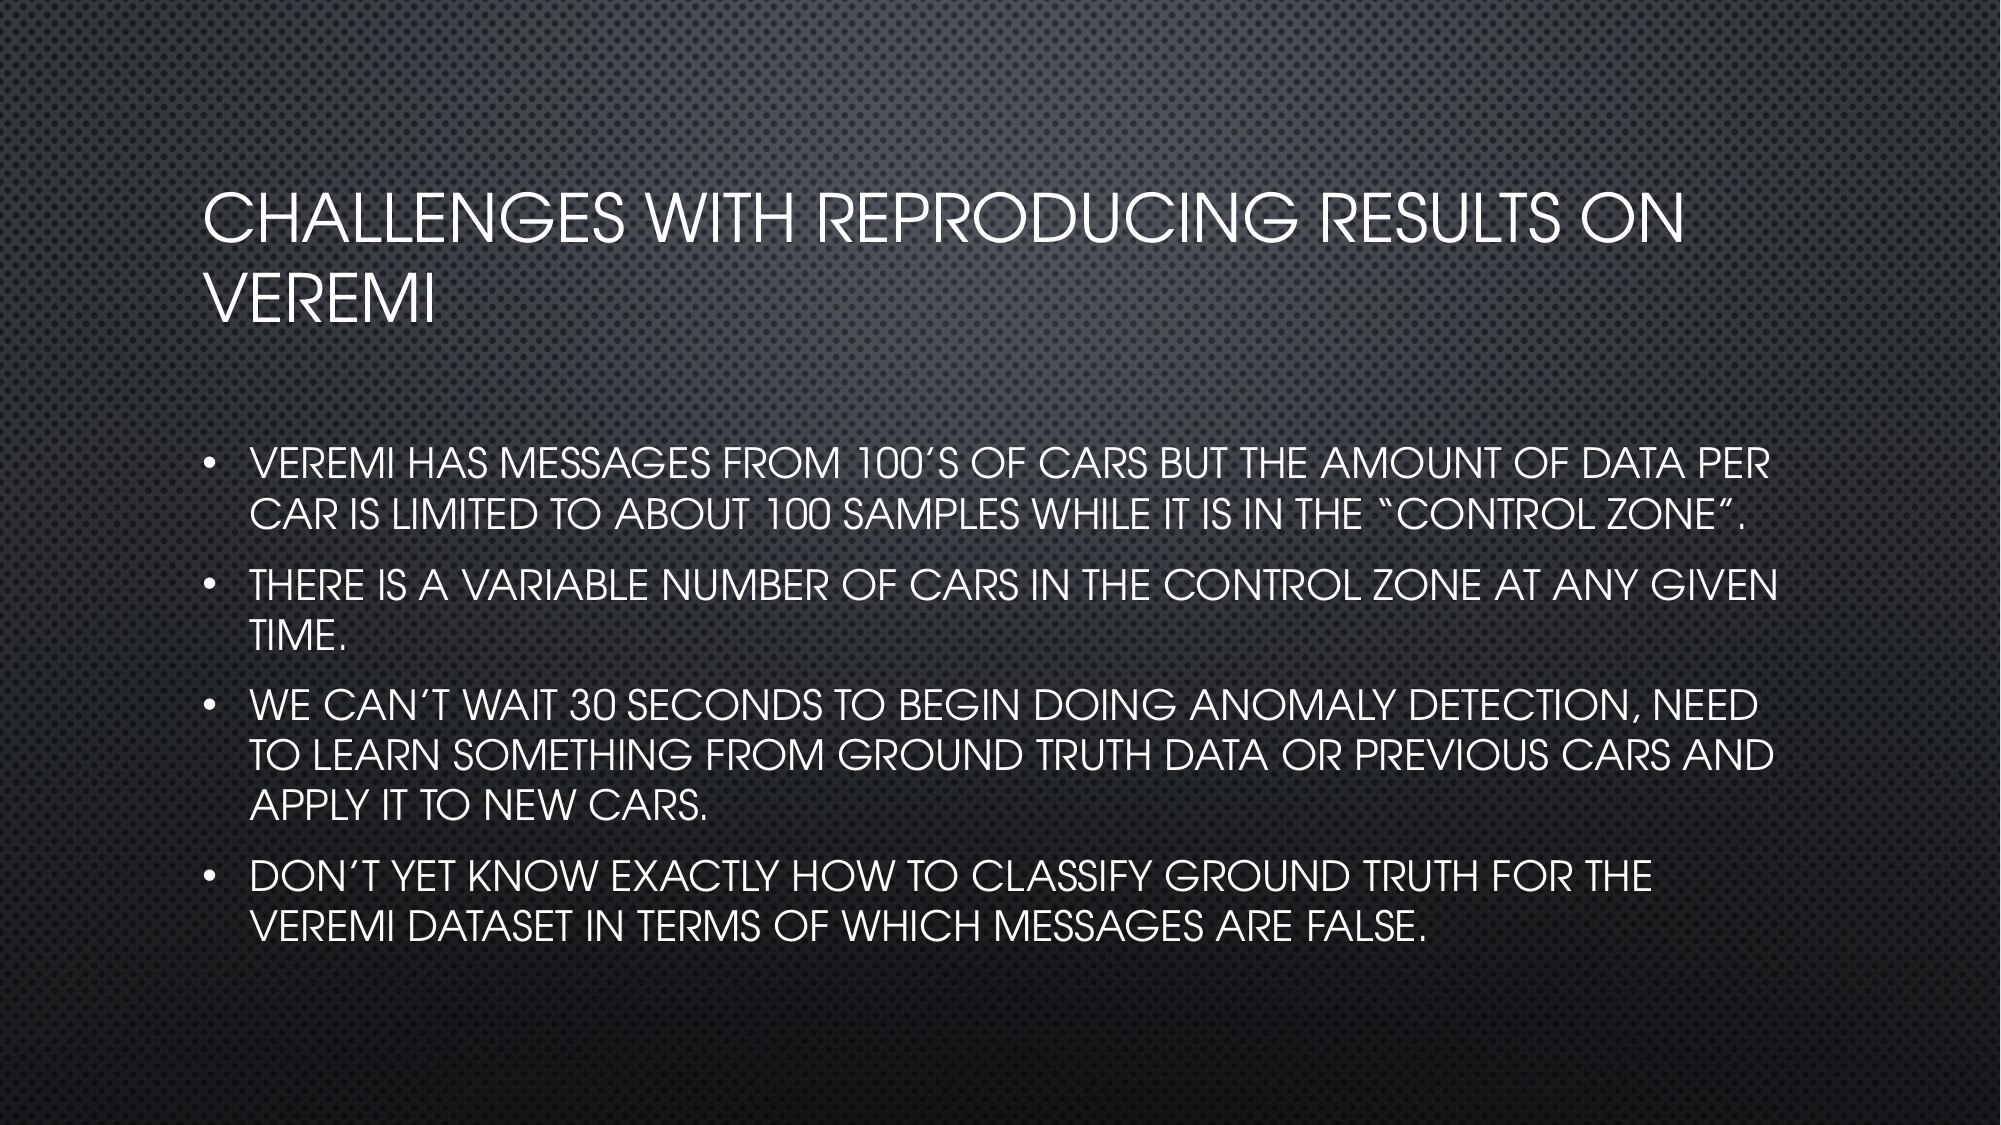

# Challenges with reproducing results on veremi
Veremi has messages from 100’s of cars but the amount of data per car is limited to about 100 samples while it is in the “control zone”.
There is a variable number of cars in the control zone at any given time.
We can’t wait 30 seconds to begin doing anomaly detection, need to learn something from ground truth data or previous cars and apply it to new cars.
Don’t yet know exactly how to classify ground truth for the veremi dataset in terms of which messages are false.